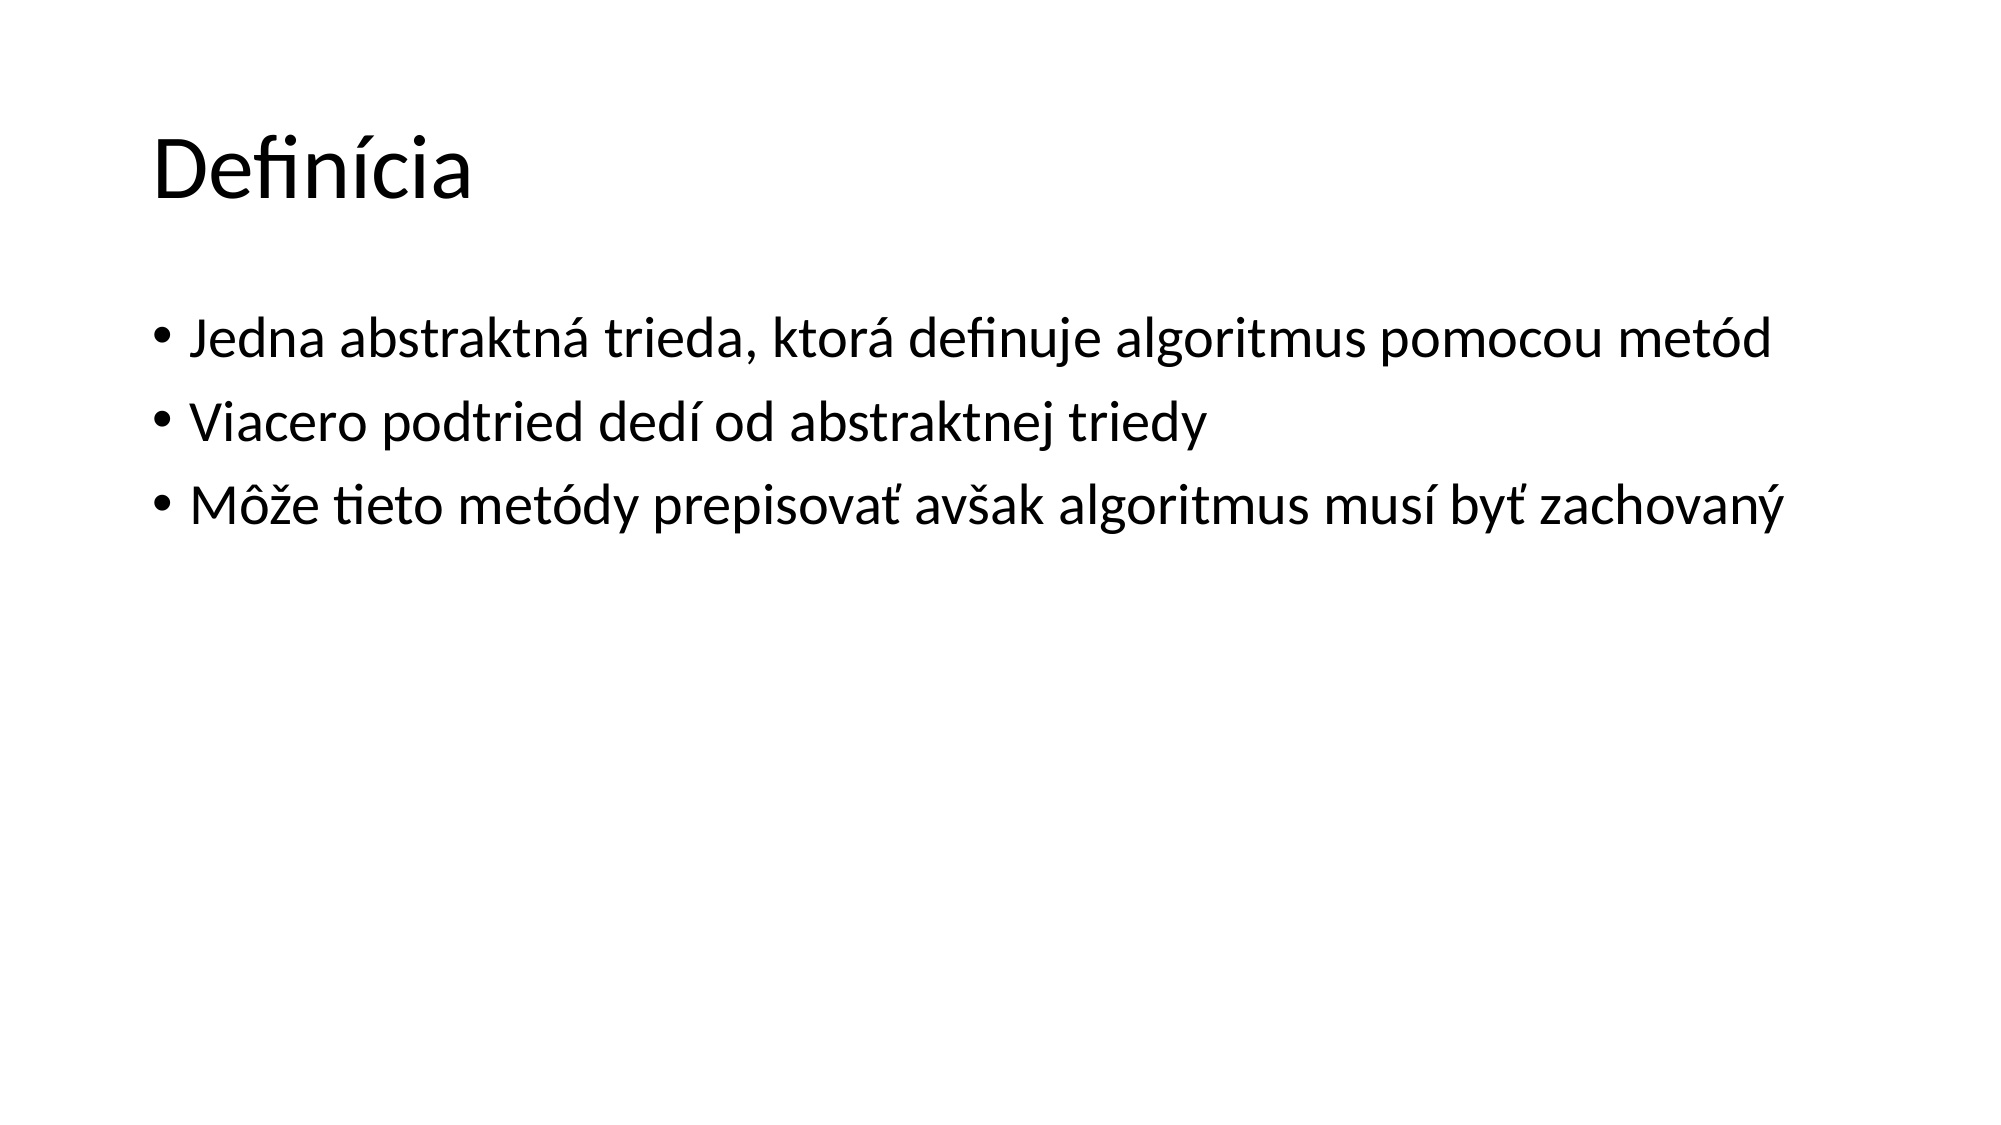

# Definícia
Jedna abstraktná trieda, ktorá definuje algoritmus pomocou metód
Viacero podtried dedí od abstraktnej triedy
Môže tieto metódy prepisovať avšak algoritmus musí byť zachovaný